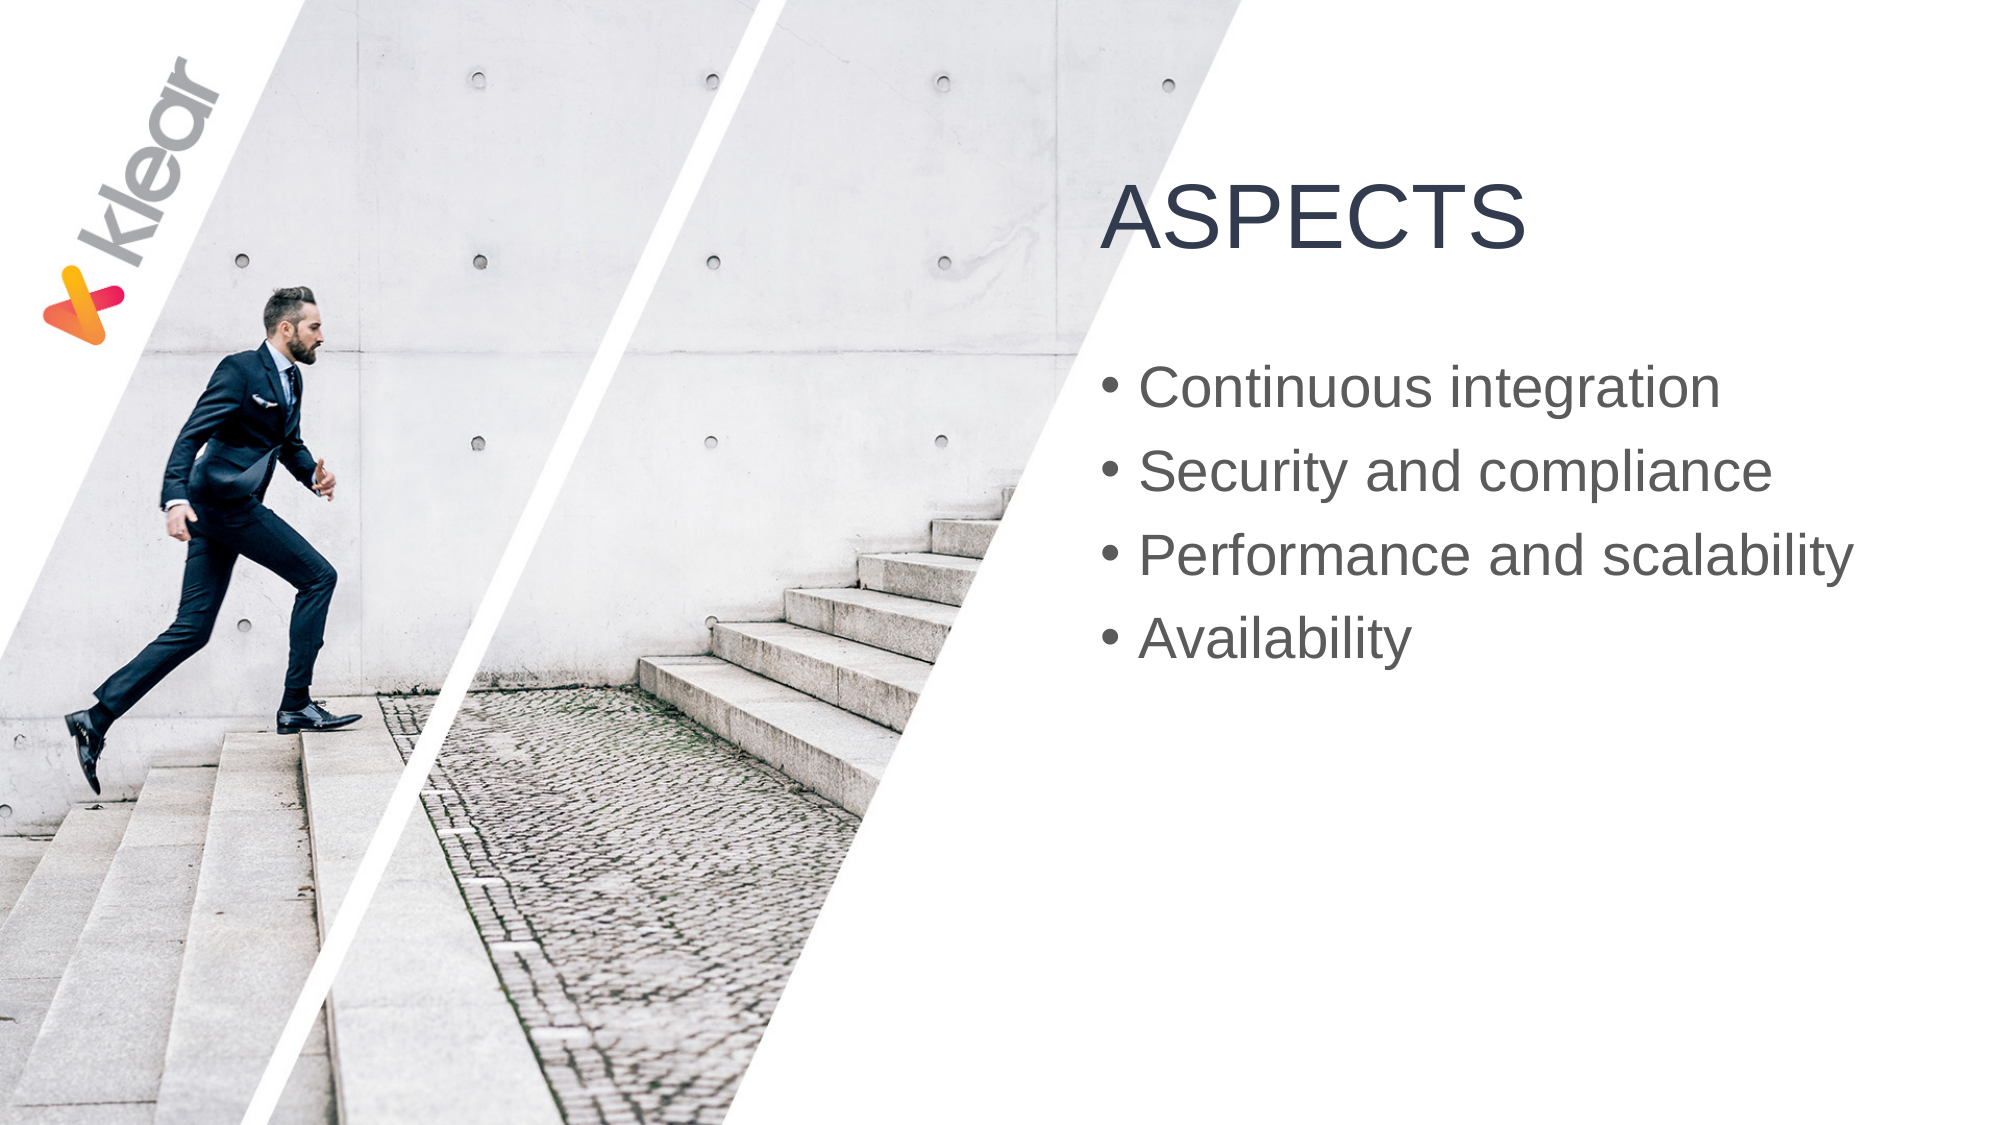

# ASPECTS
Continuous integration
Security and compliance
Performance and scalability
Availability